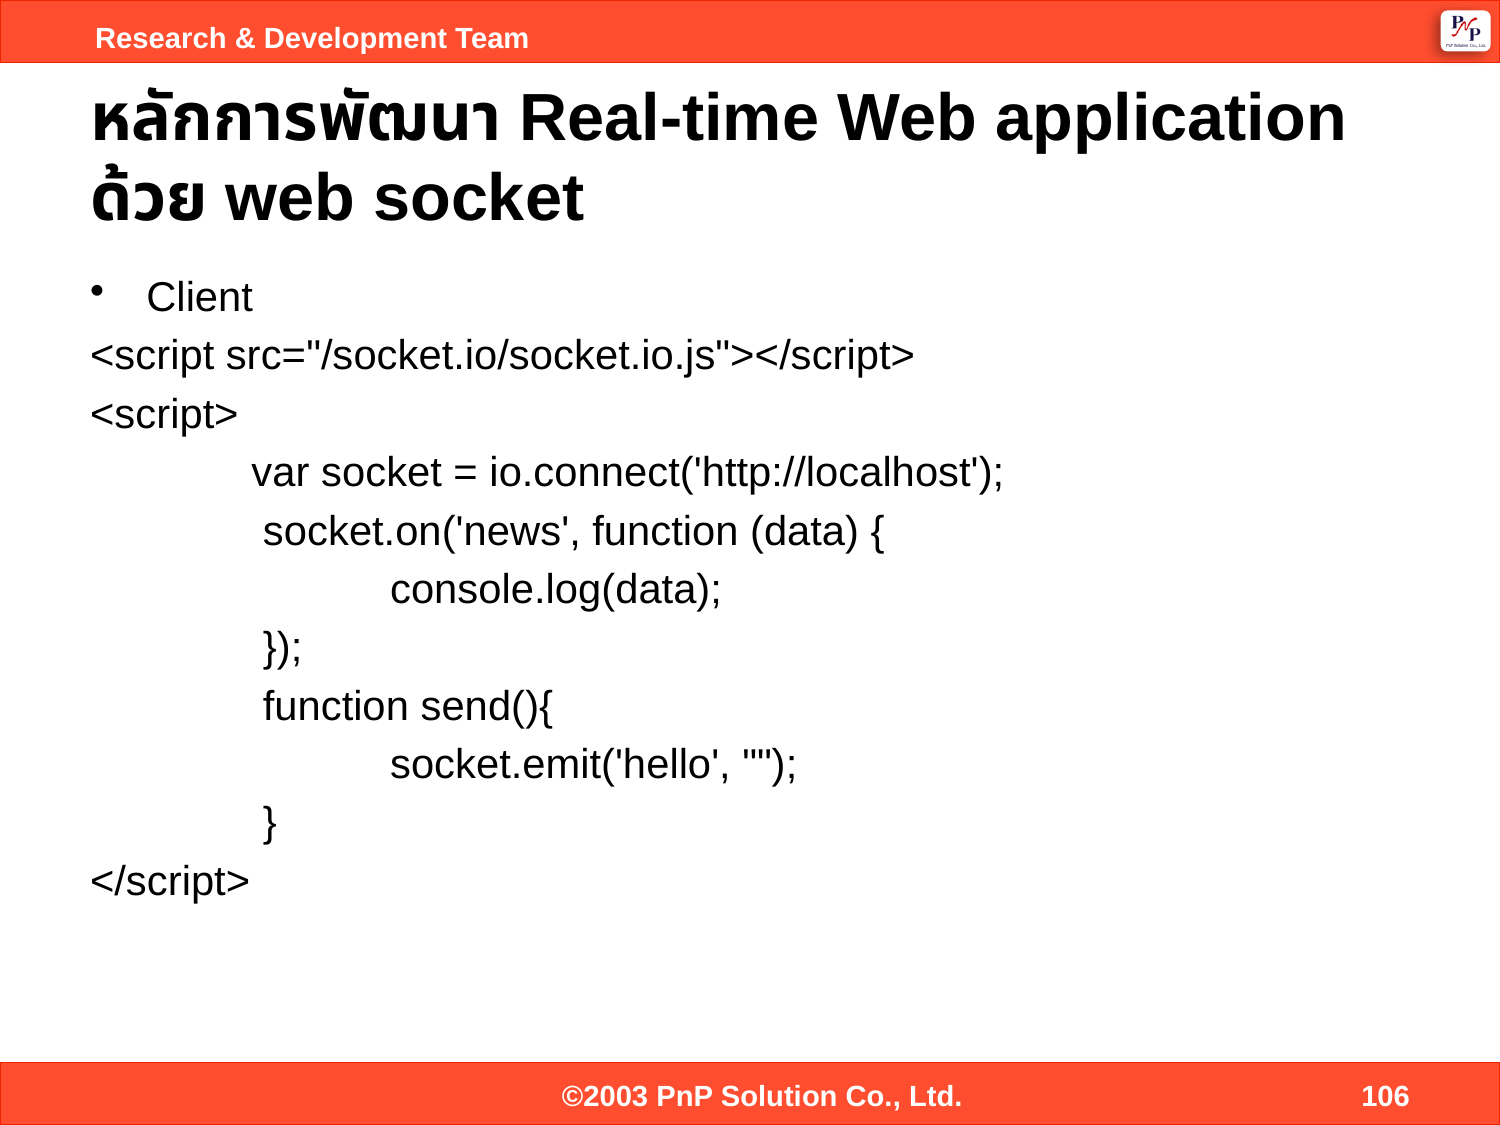

# หลักการพัฒนา Real-time Web application ด้วย web socket
Client
<script src="/socket.io/socket.io.js"></script>
<script>
	 var socket = io.connect('http://localhost');
	  socket.on('news', function (data) {
		console.log(data);
	  });
	  function send(){
	  	socket.emit('hello', "");
	  }
</script>

©2003 PnP Solution Co., Ltd.
106